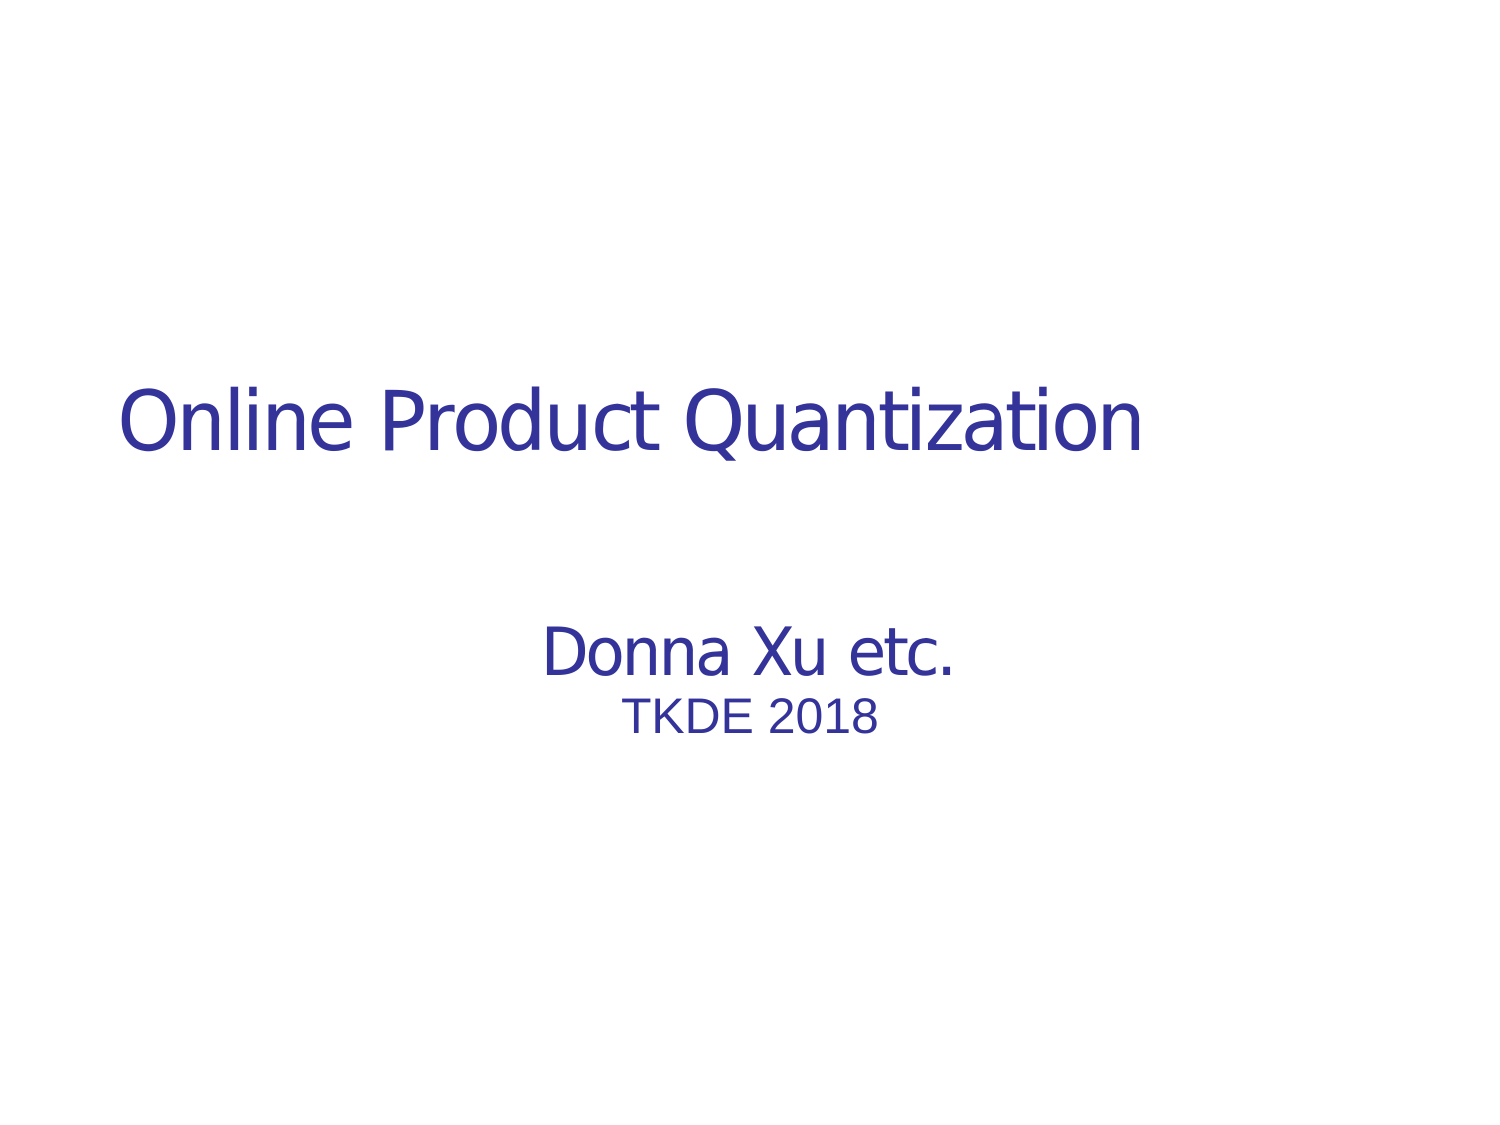

# Online Product Quantization
Donna Xu etc.
TKDE 2018